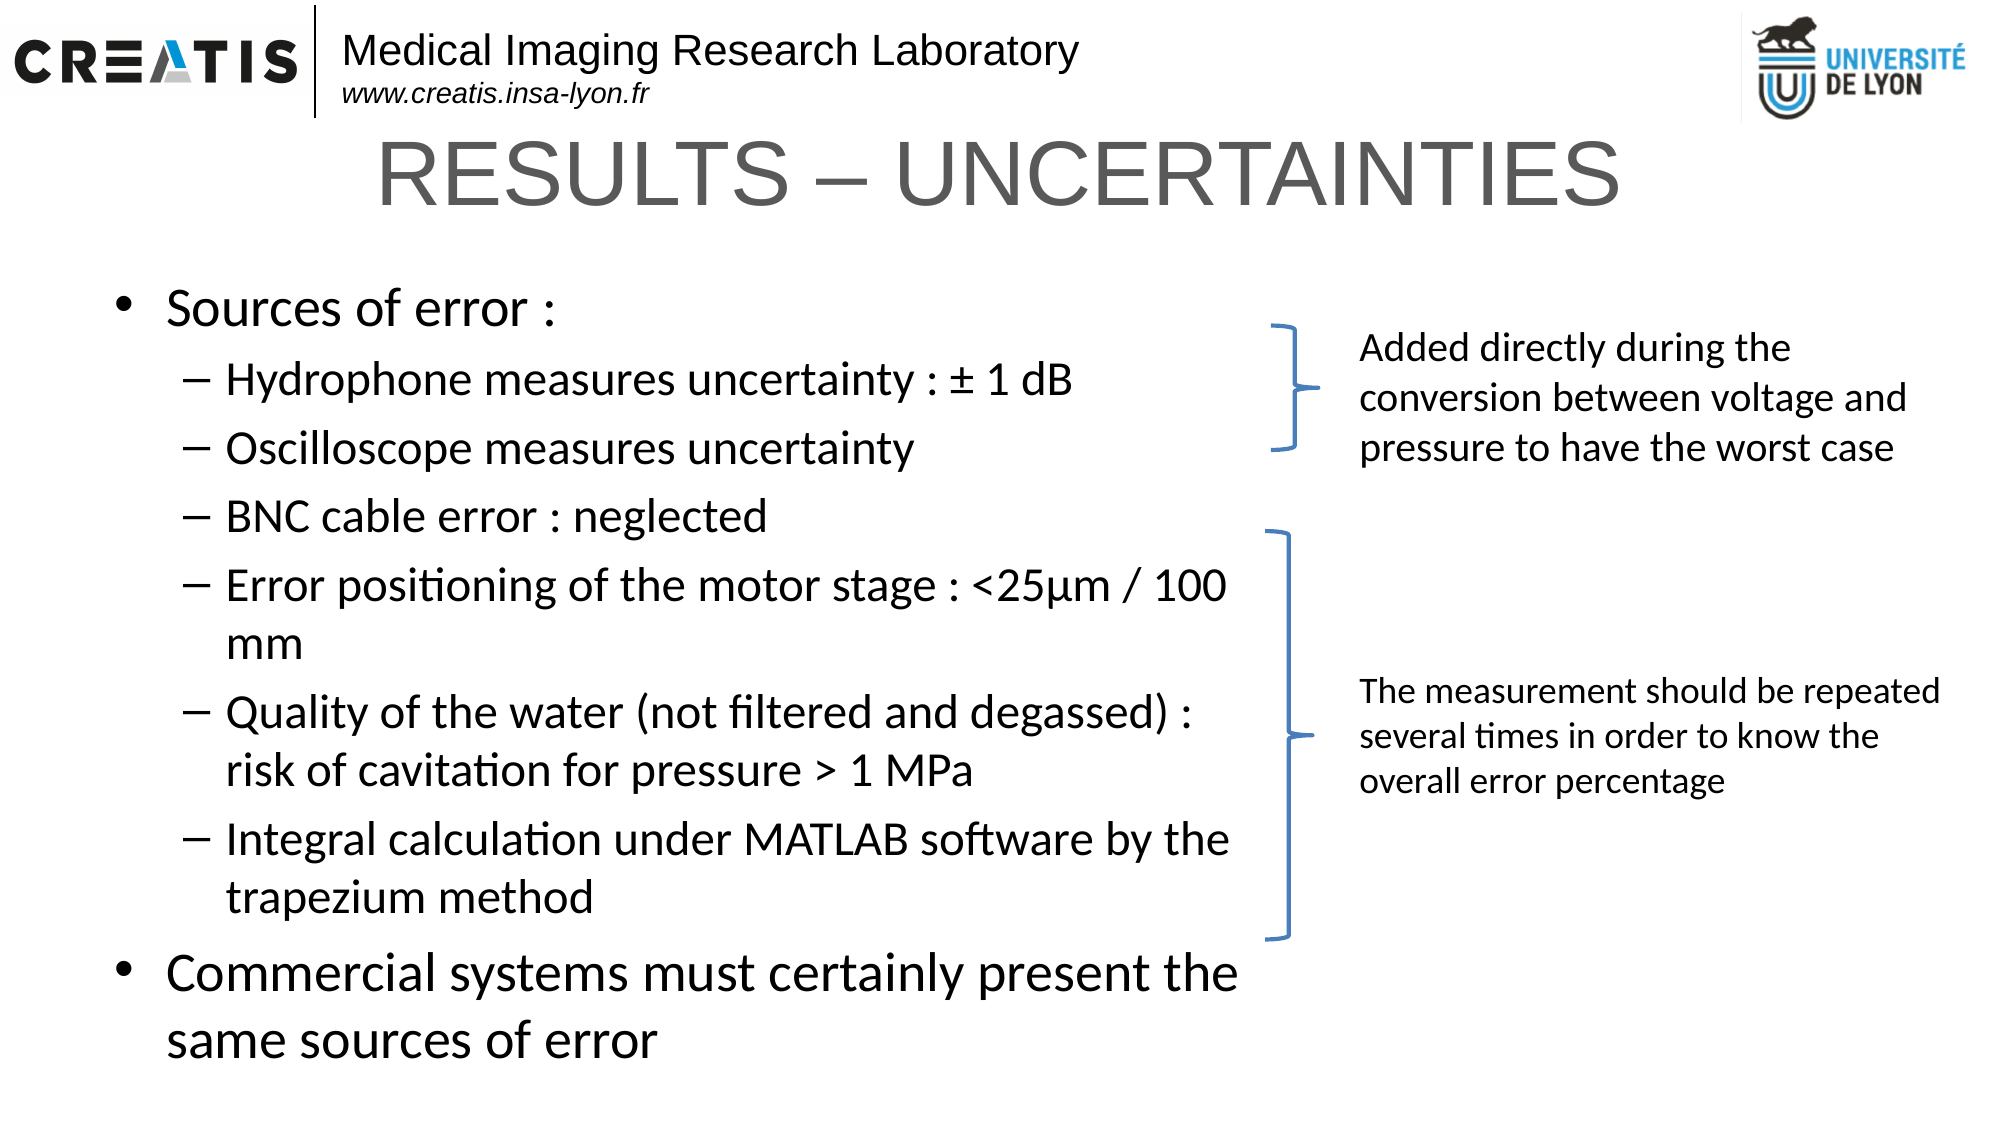

# RESULTS – UNCERTAINTIES
Sources of error :
Hydrophone measures uncertainty : ± 1 dB
Oscilloscope measures uncertainty
BNC cable error : neglected
Error positioning of the motor stage : <25µm / 100 mm
Quality of the water (not filtered and degassed) : risk of cavitation for pressure > 1 MPa
Integral calculation under MATLAB software by the trapezium method
Commercial systems must certainly present the same sources of error

Added directly during the conversion between voltage and pressure to have the worst case

The measurement should be repeated several times in order to know the overall error percentage